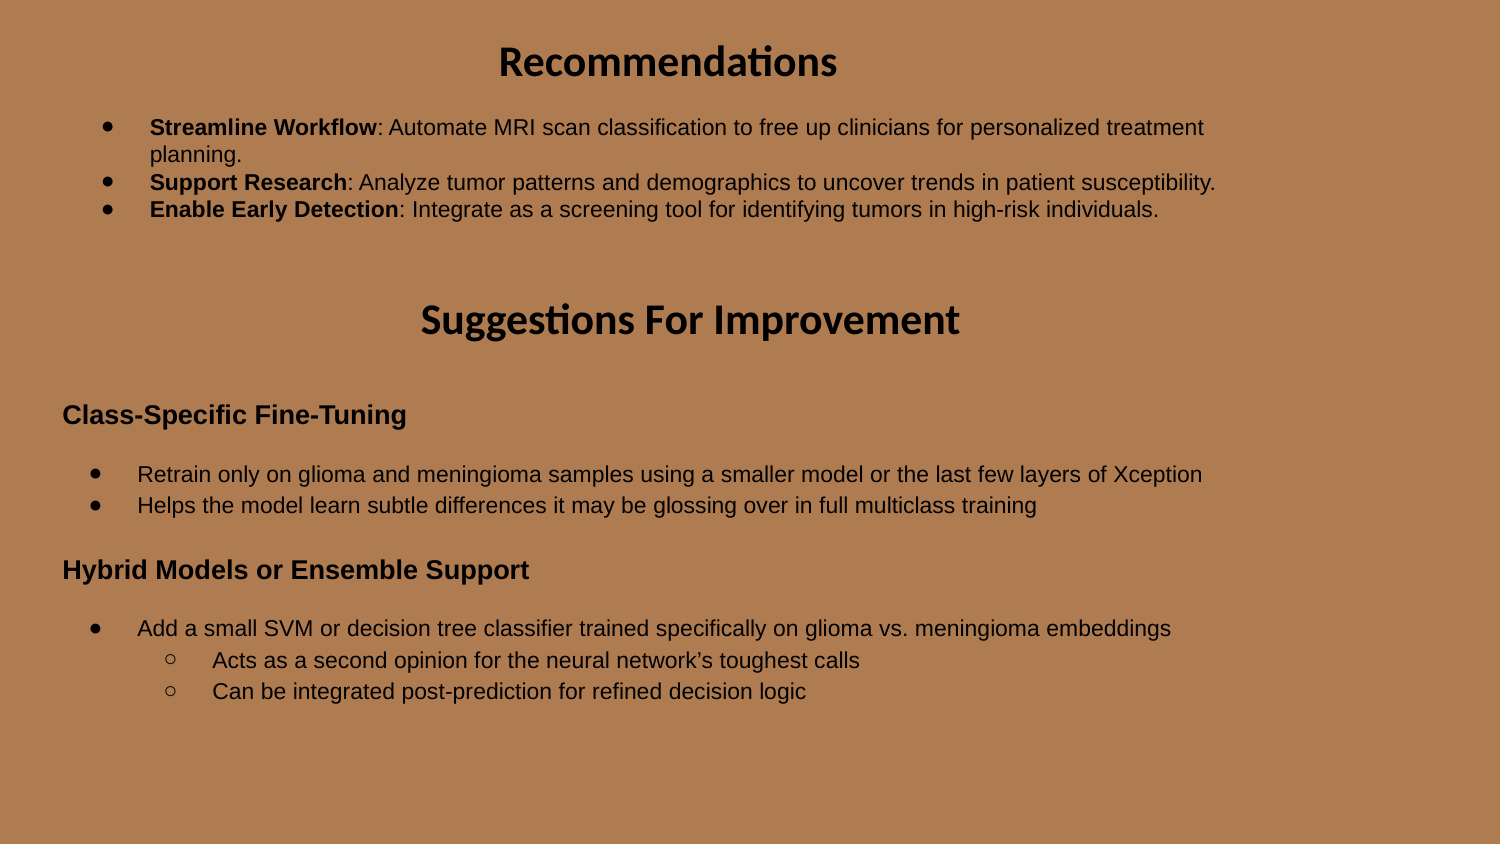

# Recommendations
Streamline Workflow: Automate MRI scan classification to free up clinicians for personalized treatment planning.
Support Research: Analyze tumor patterns and demographics to uncover trends in patient susceptibility.
Enable Early Detection: Integrate as a screening tool for identifying tumors in high-risk individuals.
Suggestions For Improvement
Class-Specific Fine-Tuning
Retrain only on glioma and meningioma samples using a smaller model or the last few layers of Xception
Helps the model learn subtle differences it may be glossing over in full multiclass training
Hybrid Models or Ensemble Support
Add a small SVM or decision tree classifier trained specifically on glioma vs. meningioma embeddings
Acts as a second opinion for the neural network’s toughest calls
Can be integrated post-prediction for refined decision logic